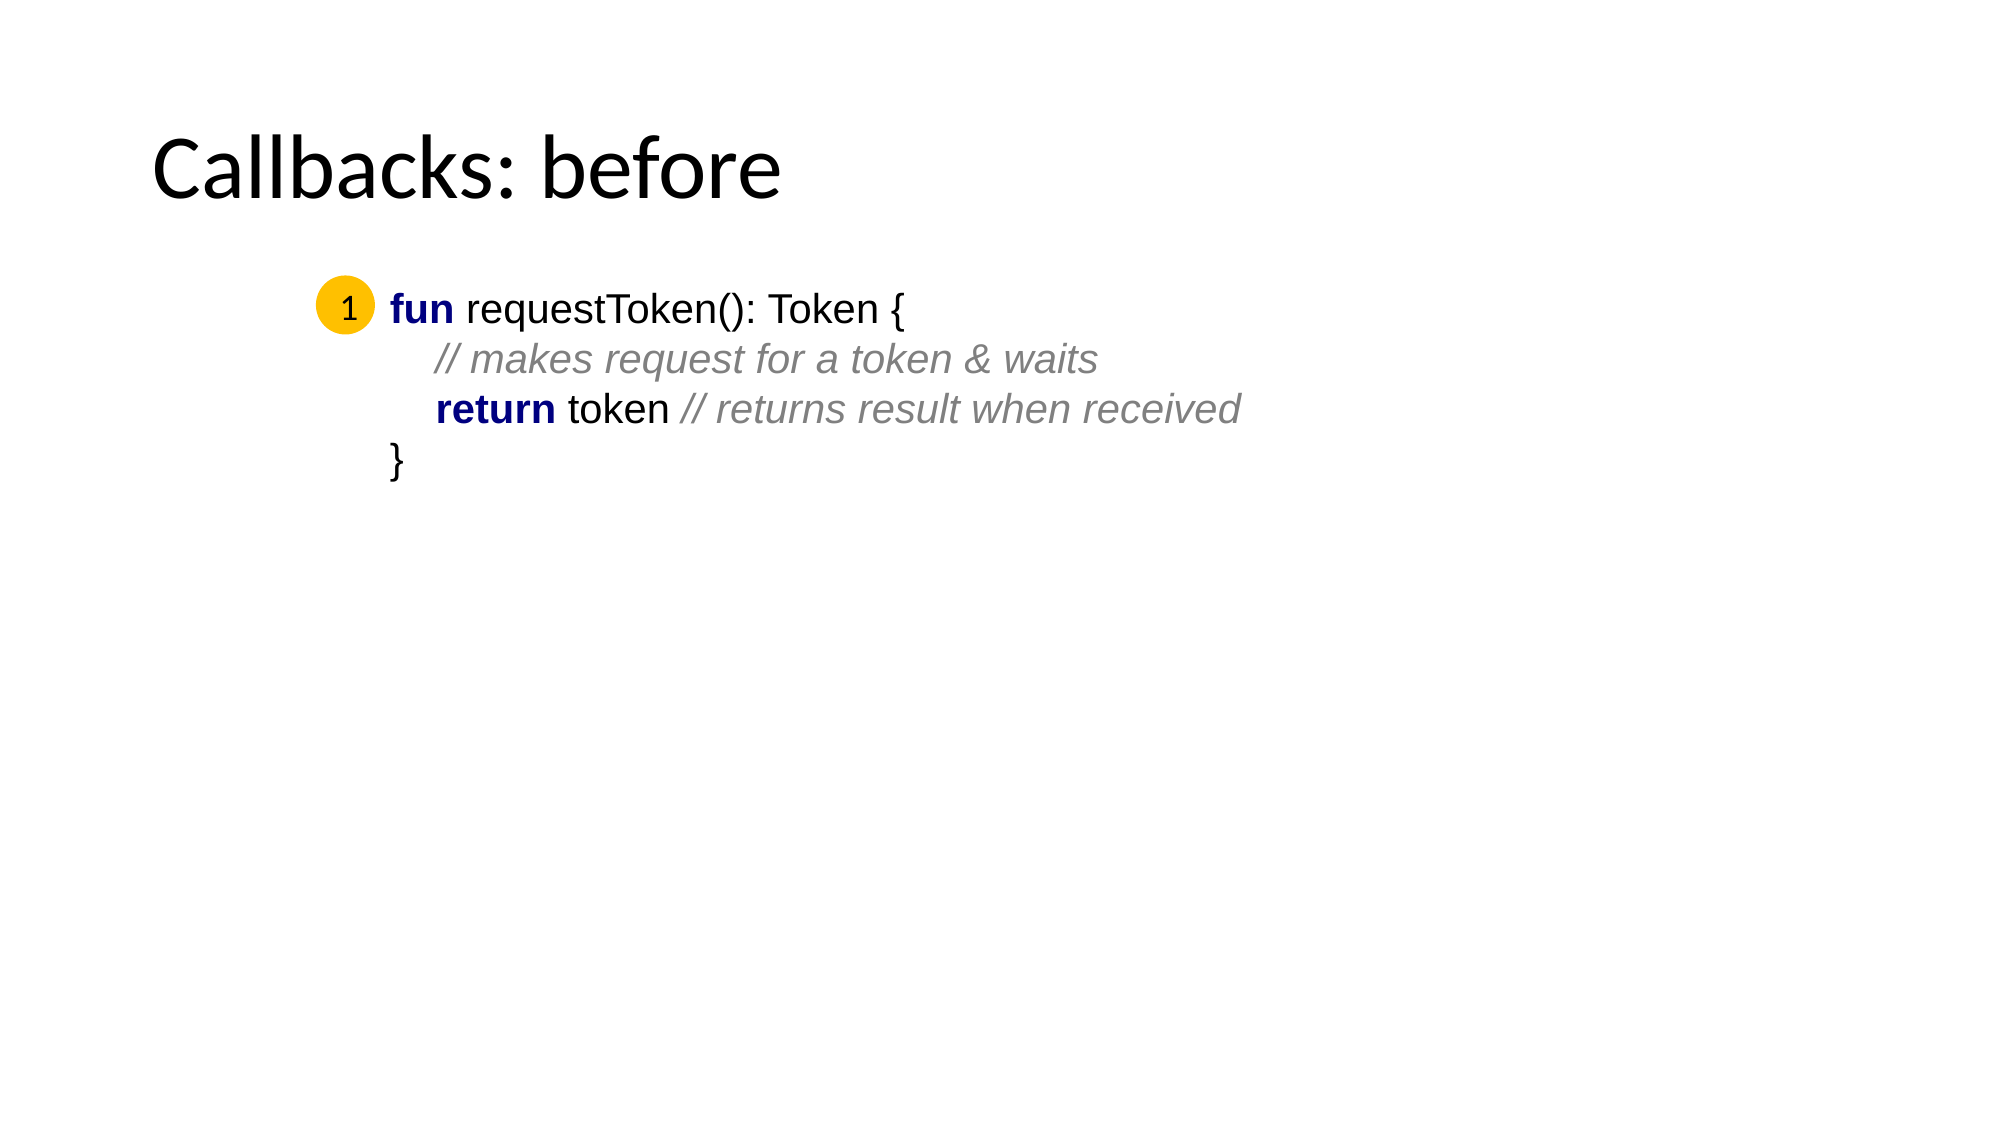

# Callbacks: before
fun requestToken(): Token {
    // makes request for a token & waits
    return token // returns result when received
}
1